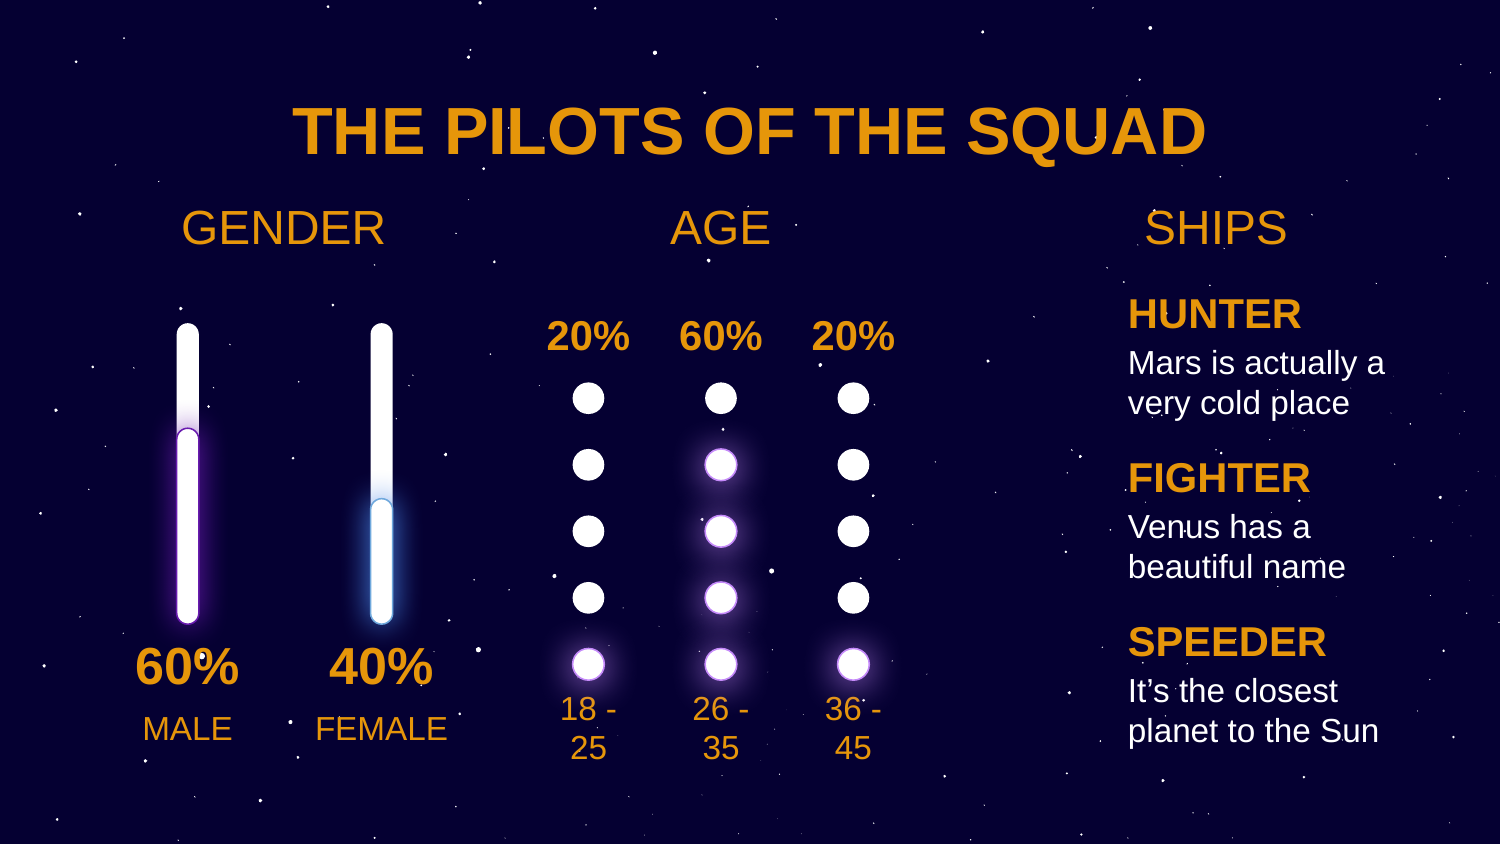

# THE PILOTS OF THE SQUAD
GENDER
AGE
SHIPS
HUNTER
20%
60%
20%

Mars is actually a very cold place

FIGHTER

Venus has a beautiful name

SPEEDER
60%
40%

It’s the closest planet to the Sun
MALE
FEMALE
18 - 25
26 - 35
36 - 45